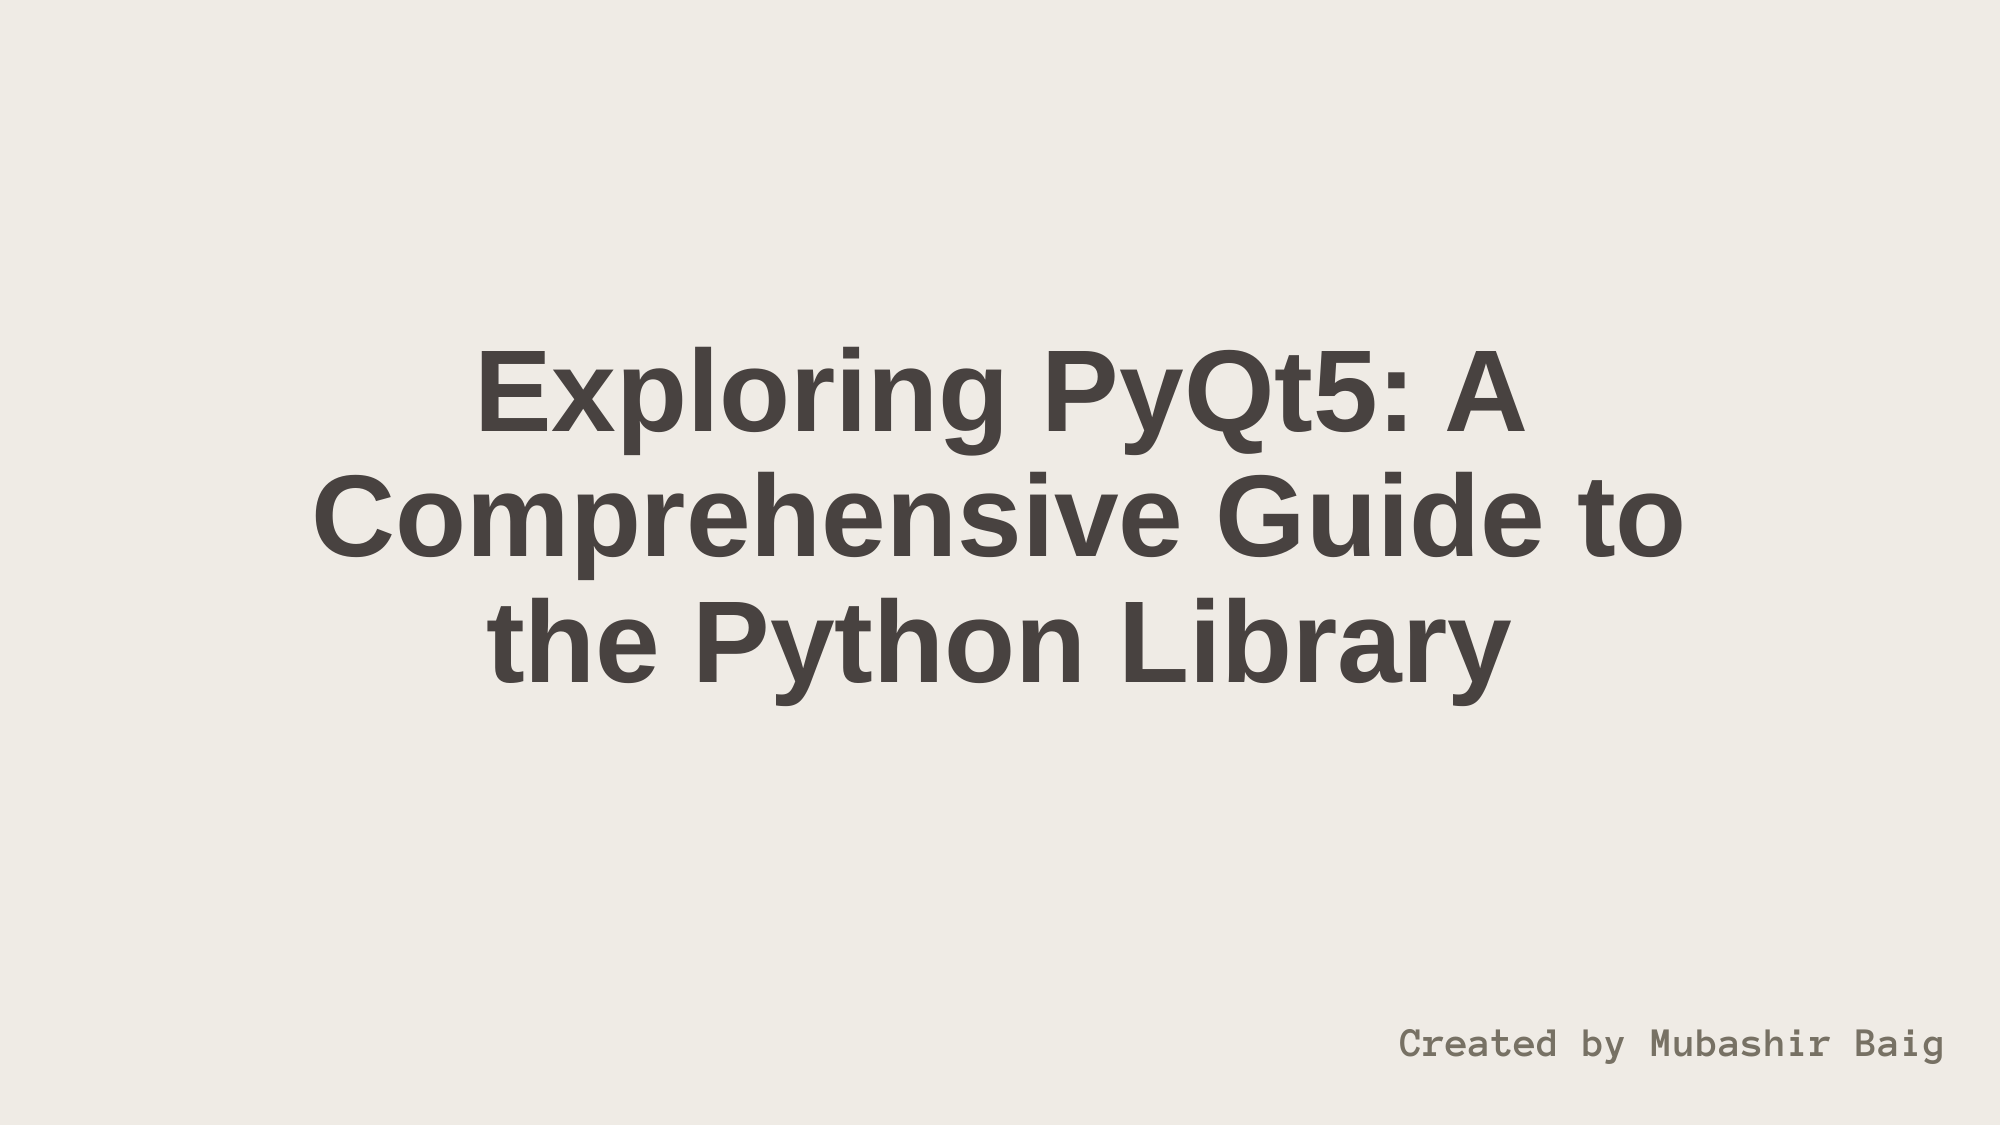

# Exploring PyQt5: A Comprehensive Guide to the Python Library
Created by Mubashir Baig